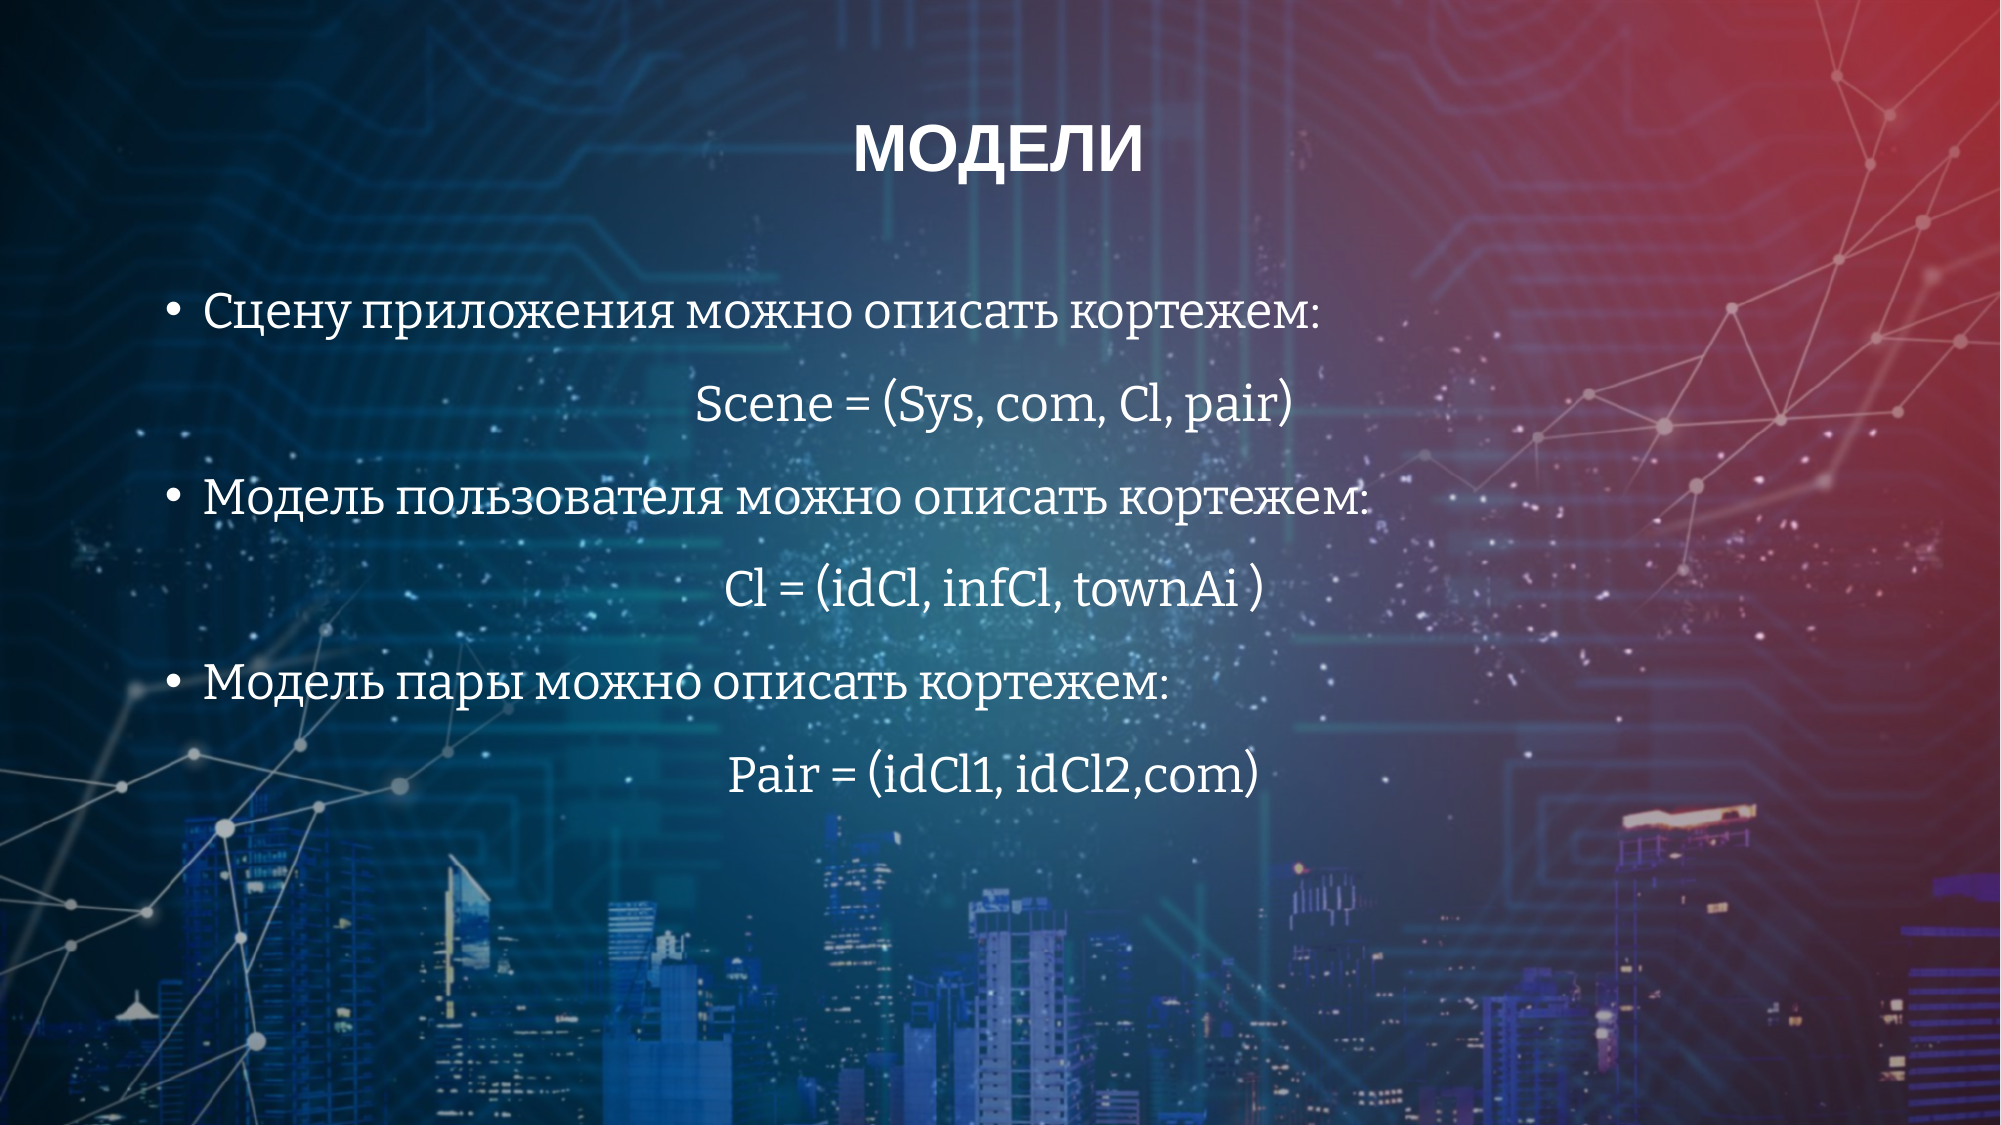

# модели
Сцену приложения можно описать кортежем:
Scene = (Sys, com, Cl, pair)
Модель пользователя можно описать кортежем:
Cl = (idCl, infCl, townAi )
Модель пары можно описать кортежем:
Pair = (idCl1, idCl2,com)